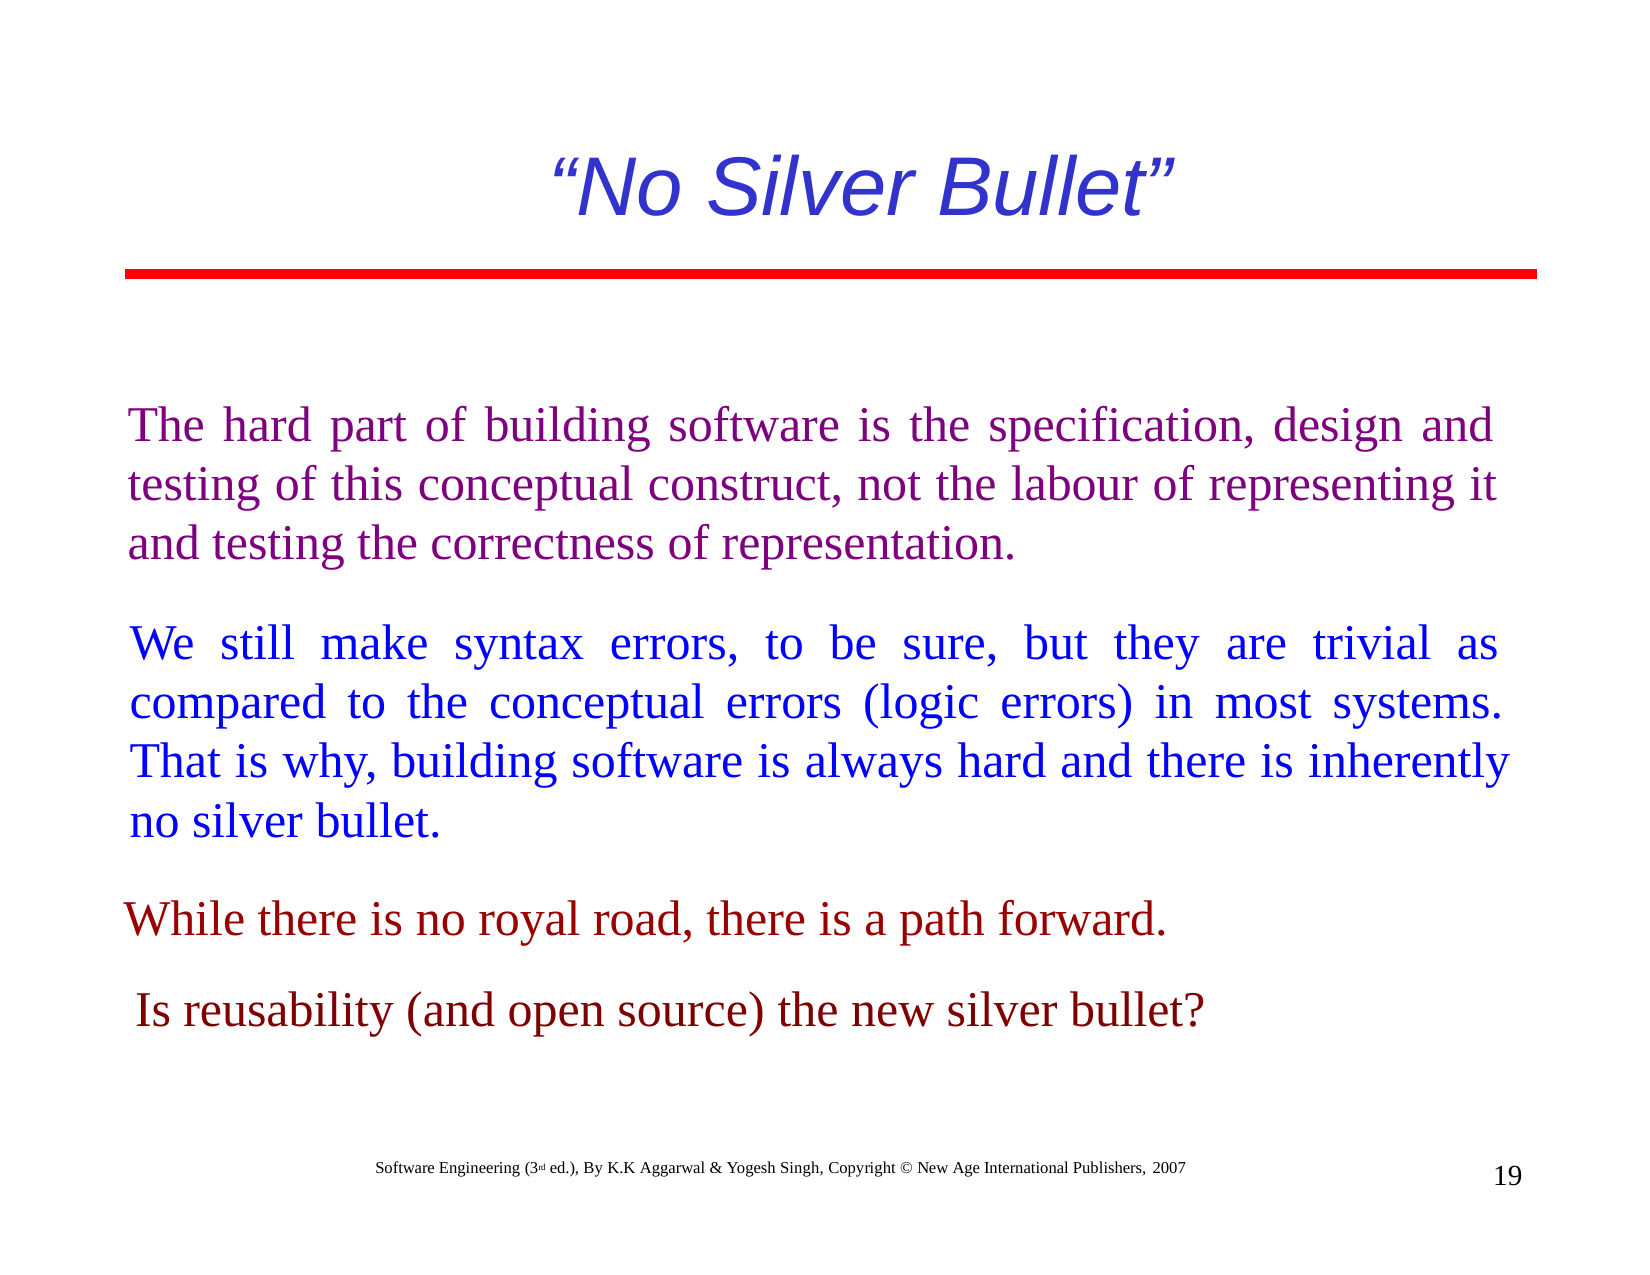

# “No Silver Bullet”

The hard part of building software is the specification, design and  testing of this conceptual construct, not the labour of representing it  and testing the correctness of representation.
We still make syntax errors, to be sure, but they are trivial as  compared to the conceptual errors (logic errors) in most systems.  That is why, building software is always hard and there is inherently  no silver bullet.
While there is no royal road, there is a path forward.  Is reusability (and open source) the new silver bullet?
Software Engineering (3rd  ed.), By K.K Aggarwal & Yogesh Singh, Copyright © New Age International Publishers, 2007
19